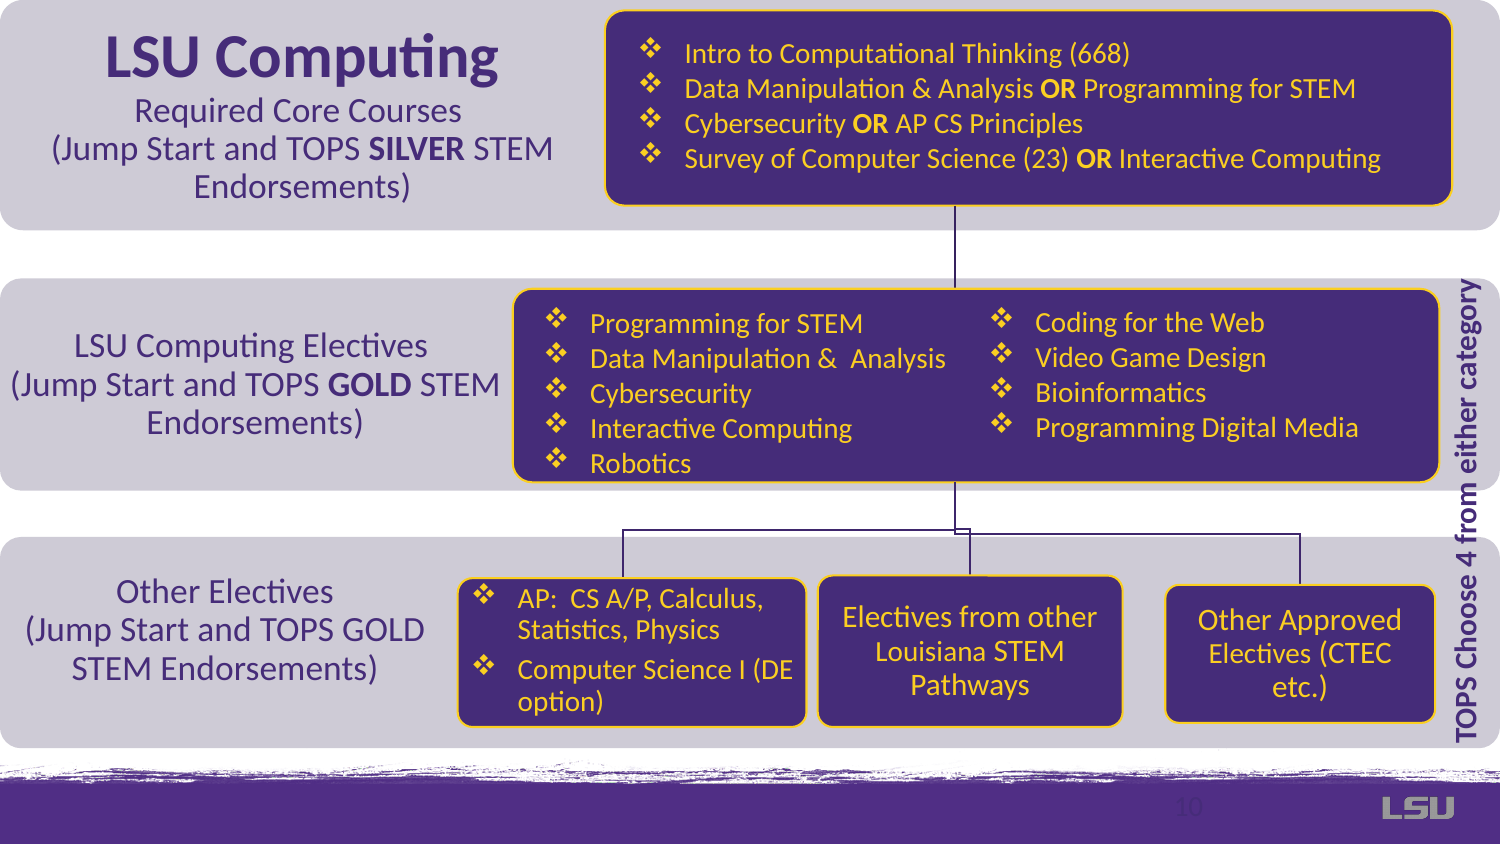

LSU Computing
Required Core Courses
(Jump Start and TOPS SILVER STEM Endorsements)

LSU Computing Electives
(Jump Start and TOPS GOLD STEM Endorsements)

Other Electives
(Jump Start and TOPS GOLD STEM Endorsements)

AP:  CS A/P, Calculus, Statistics, Physics
Computer Science I (DE option)

Electives from other Louisiana STEM Pathways

Other Approved Electives (CTEC etc.)
Intro to Computational Thinking (668)
Data Manipulation & Analysis OR Programming for STEM
Cybersecurity OR AP CS Principles
Survey of Computer Science (23) OR Interactive Computing
Coding for the Web
Video Game Design
Bioinformatics
Programming Digital Media
Programming for STEM
Data Manipulation &  Analysis
Cybersecurity
Interactive Computing
Robotics
TOPS Choose 4 from either category
10